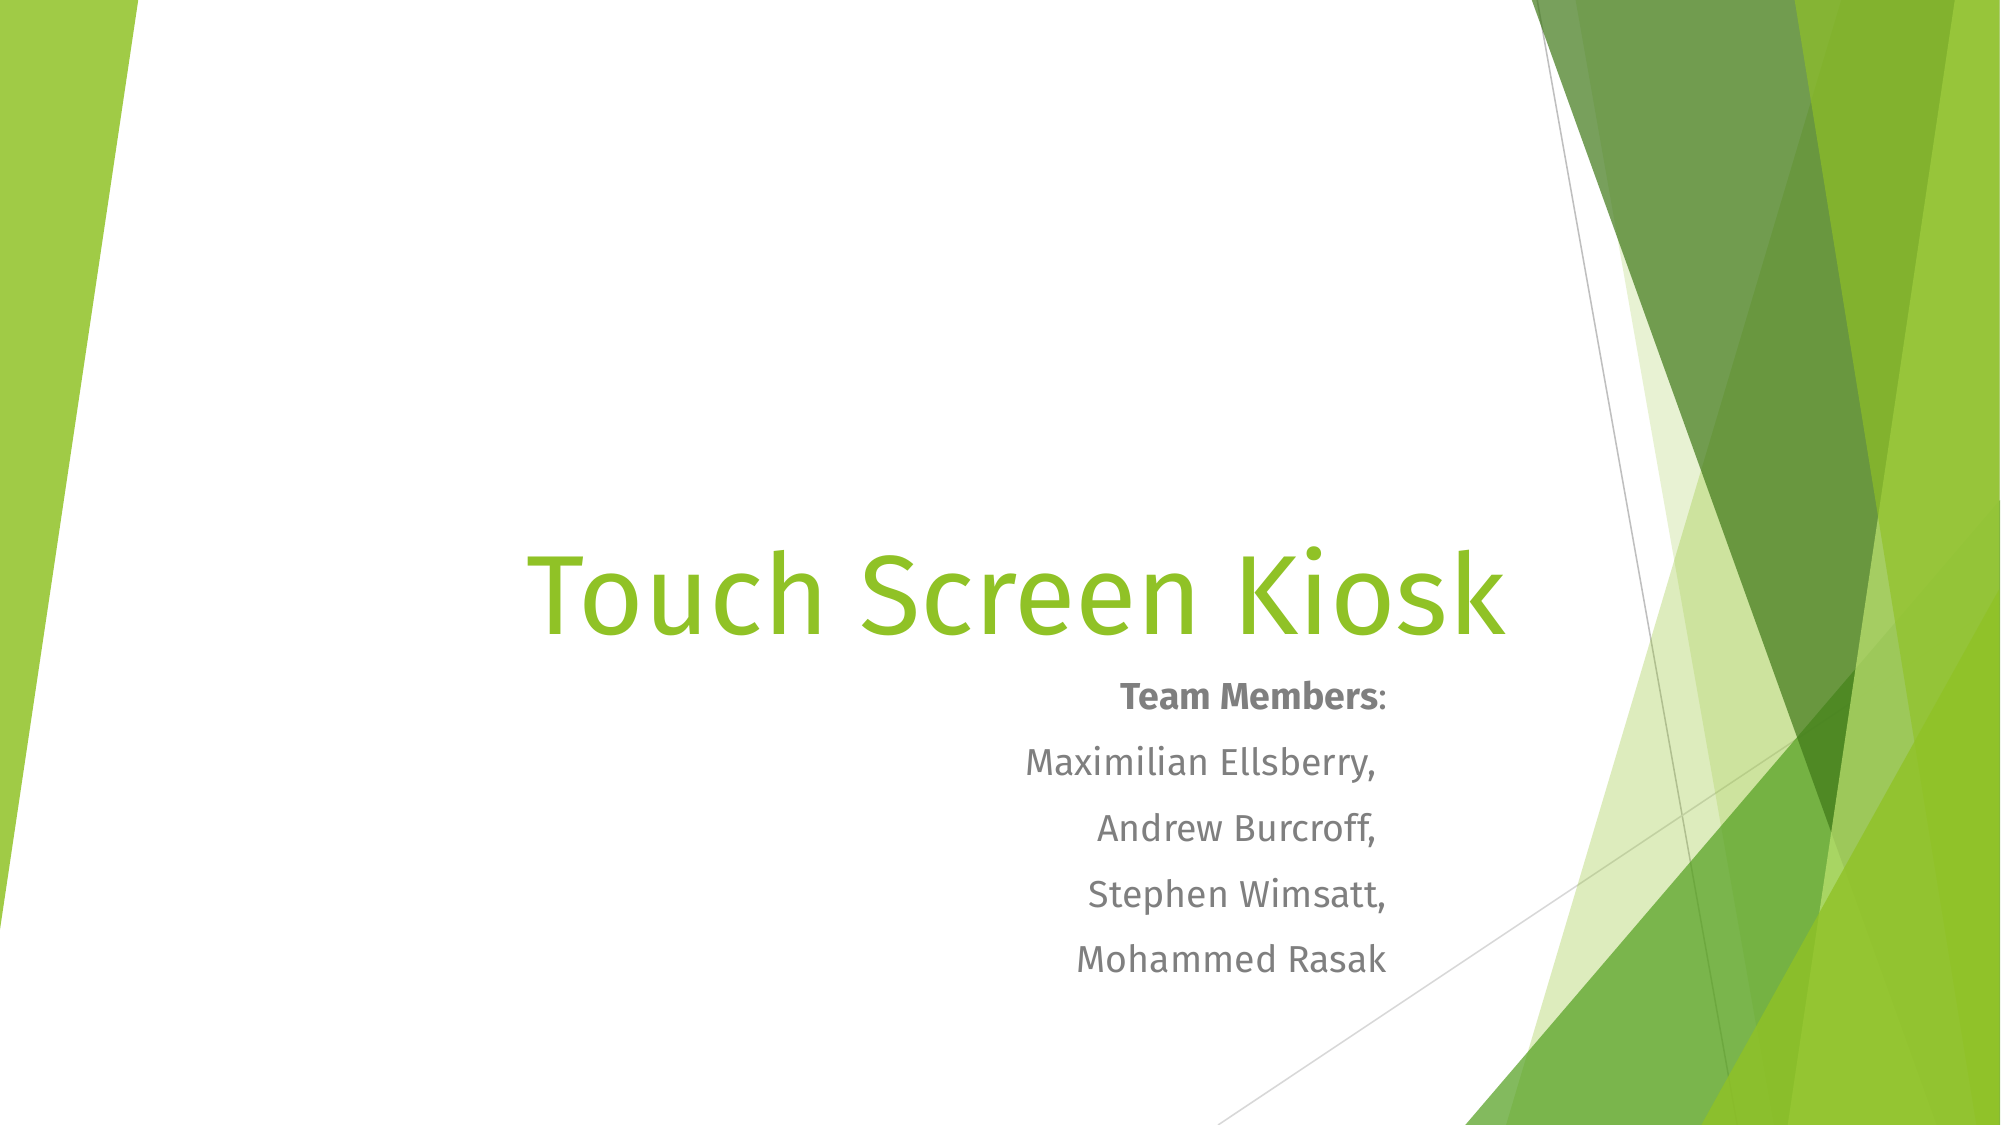

# Touch Screen Kiosk
Team Members:
Maximilian Ellsberry,
Andrew Burcroff,
Stephen Wimsatt,
 Mohammed Rasak